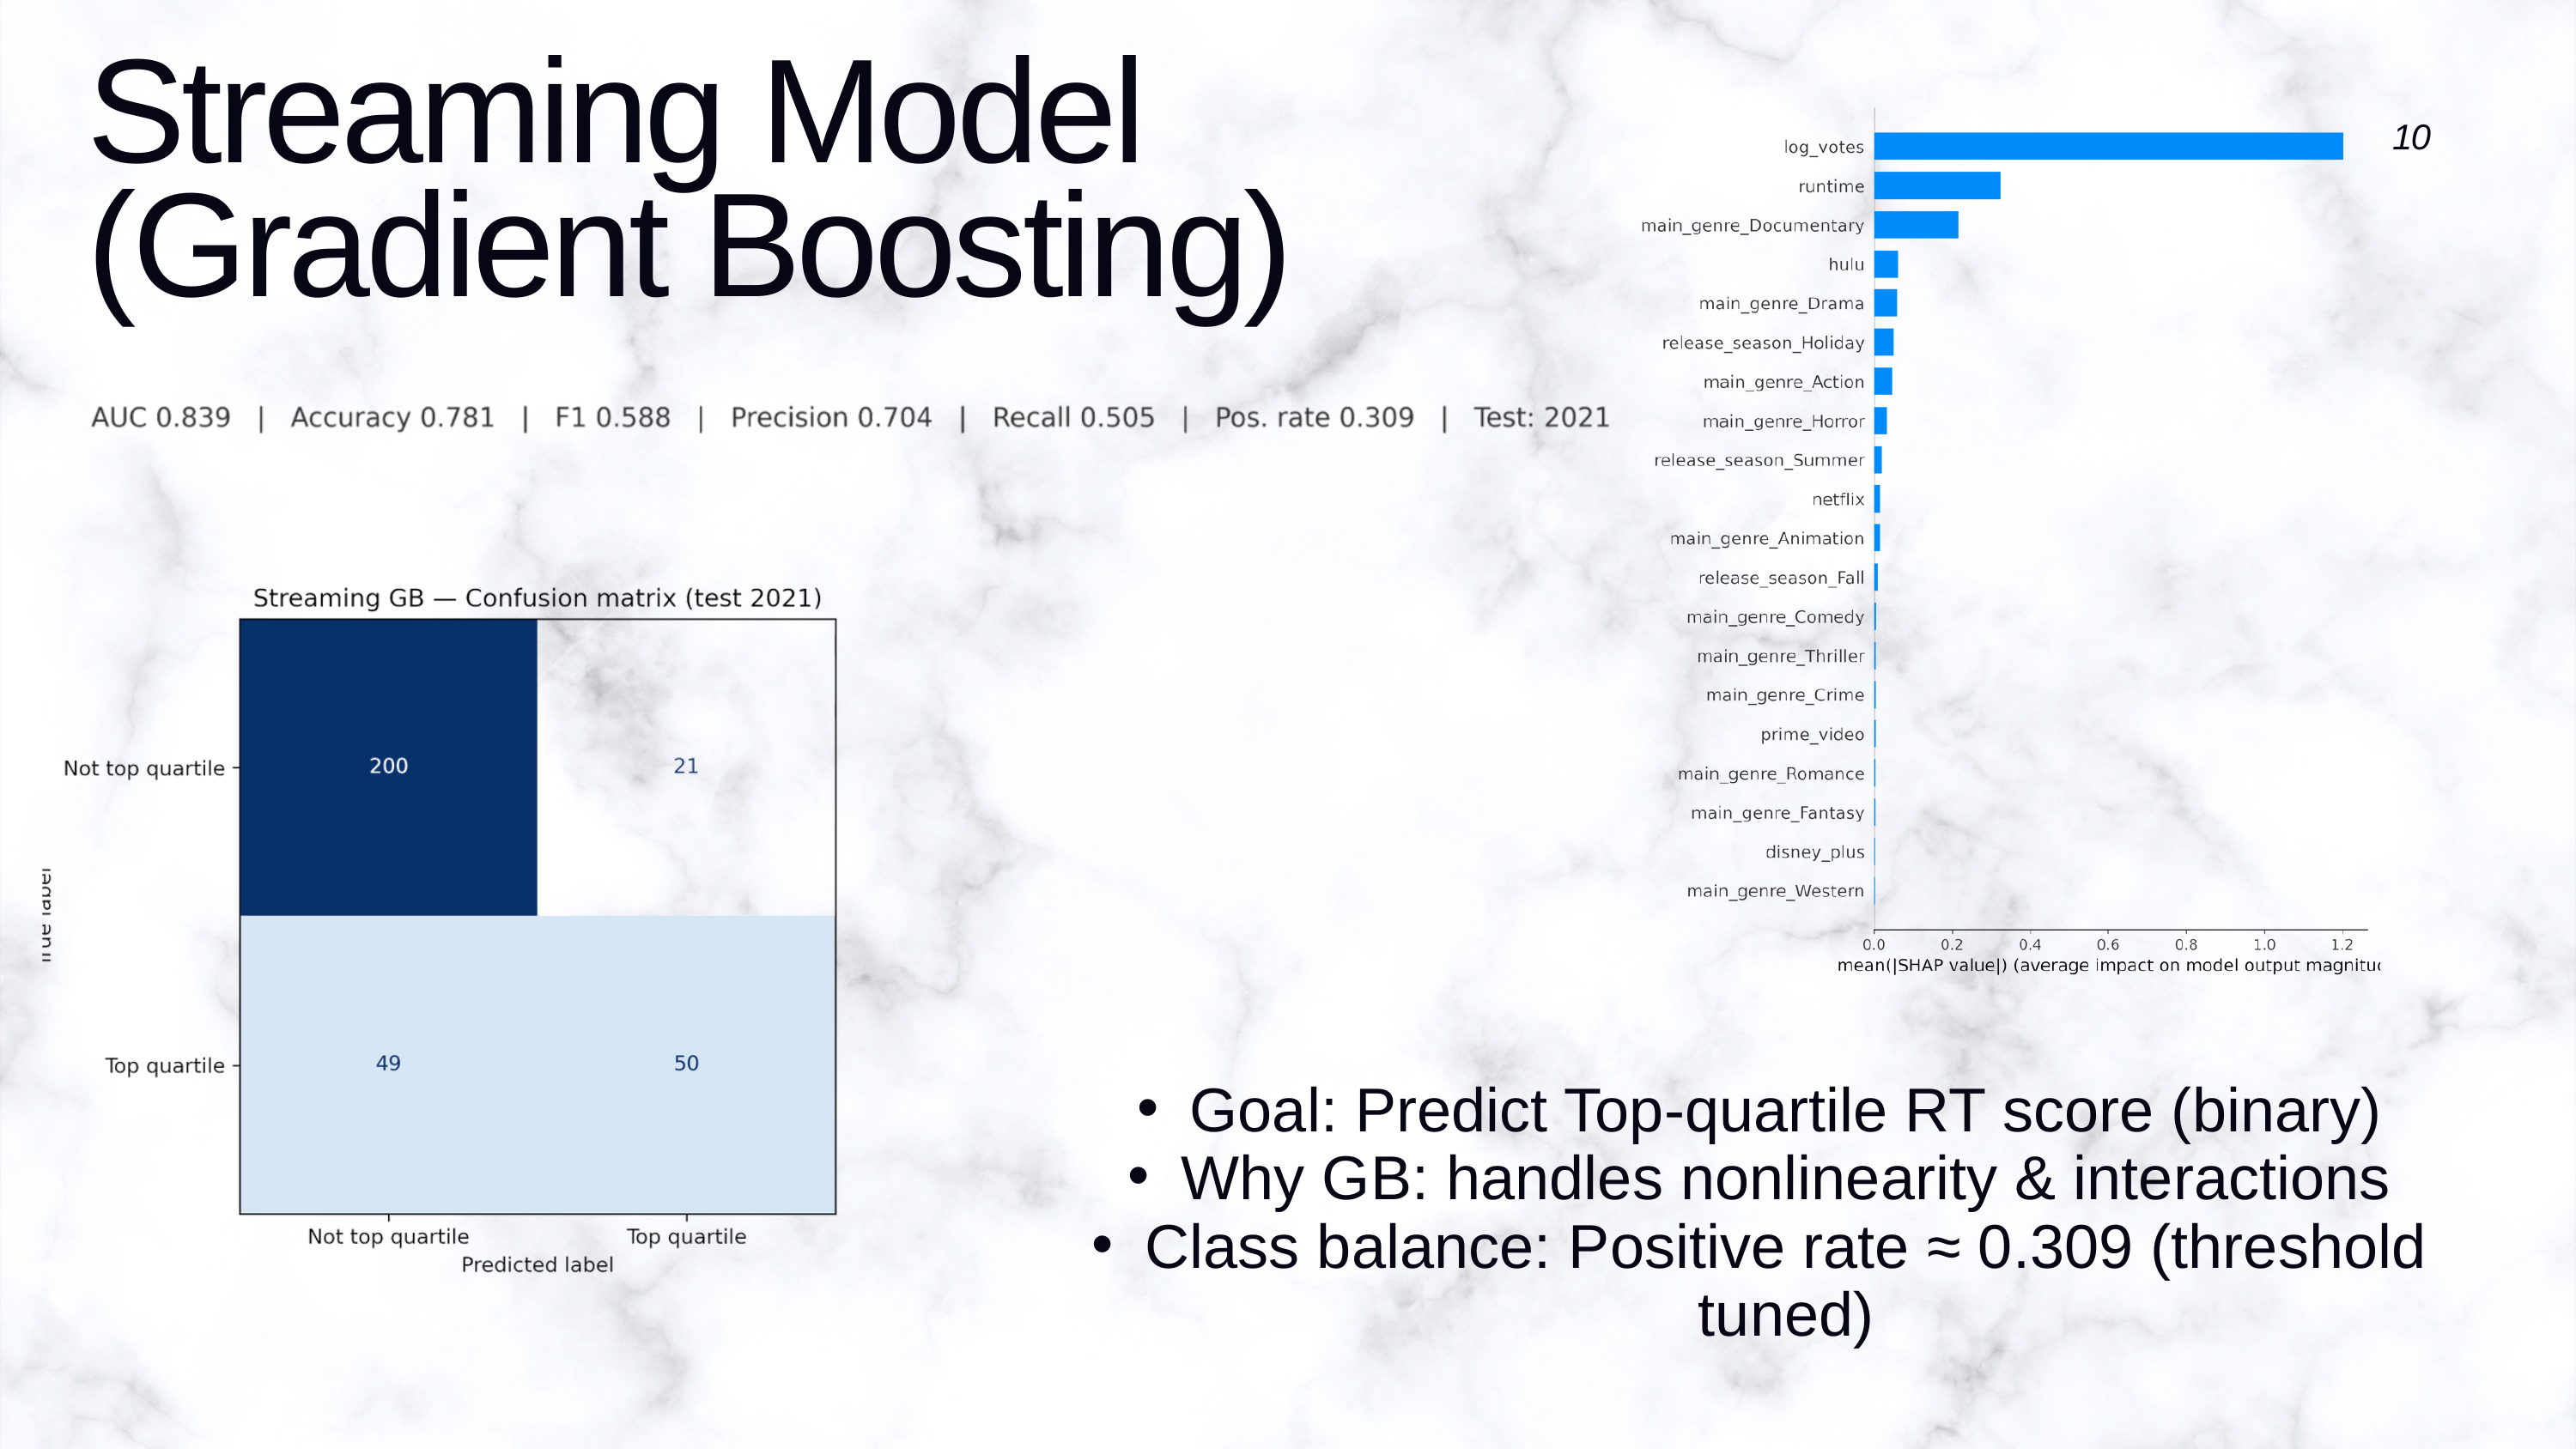

Streaming Model (Gradient Boosting)

10

Goal: Predict Top-quartile RT score (binary)
Why GB: handles nonlinearity & interactions
Class balance: Positive rate ≈ 0.309 (threshold tuned)